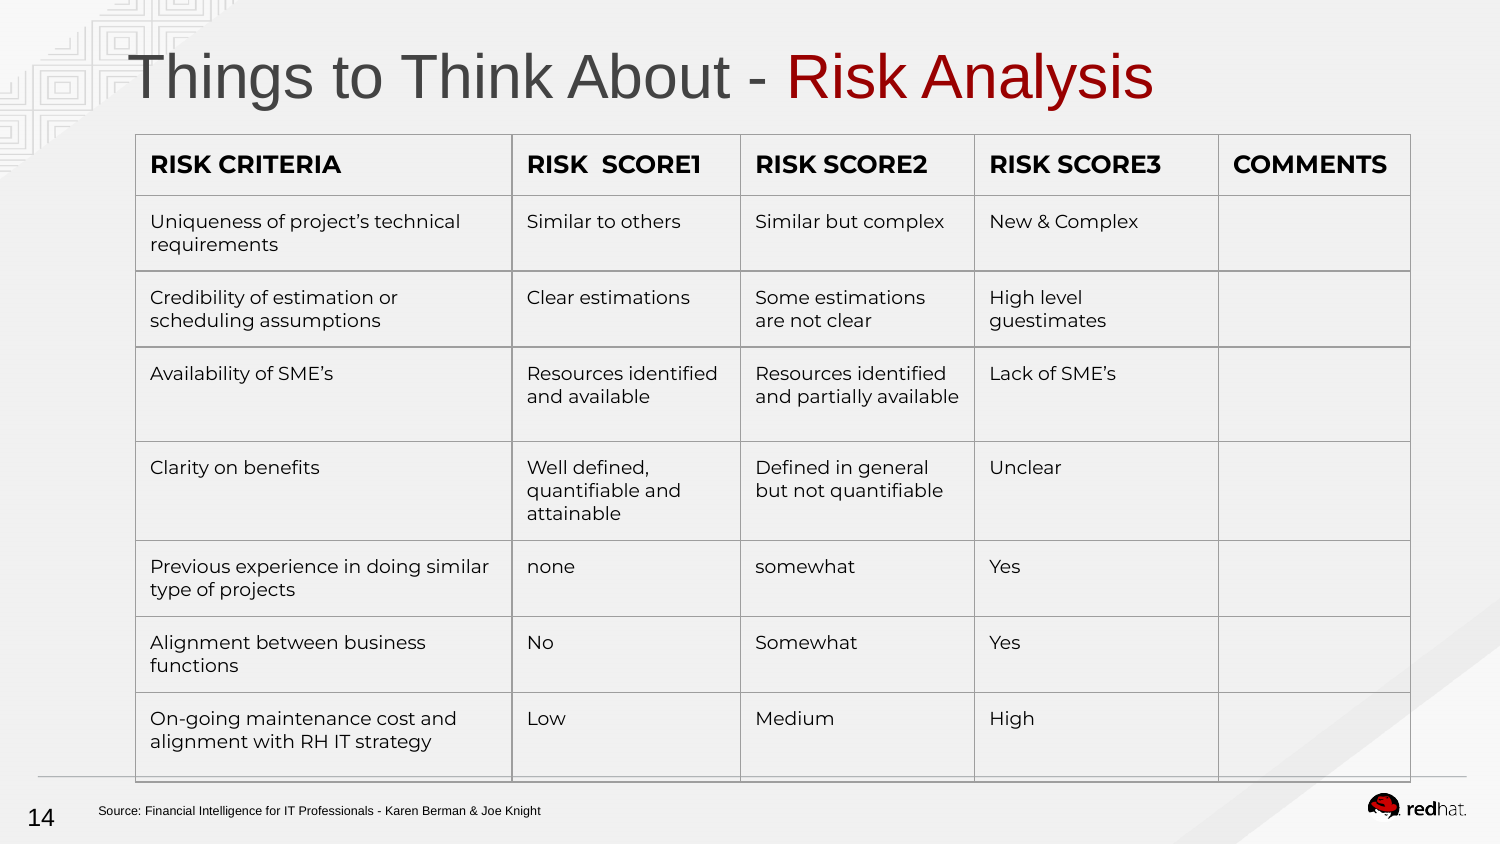

Things to Think About - Risk Analysis
| RISK CRITERIA | RISK SCORE1 | RISK SCORE2 | RISK SCORE3 | COMMENTS |
| --- | --- | --- | --- | --- |
| Uniqueness of project’s technical requirements | Similar to others | Similar but complex | New & Complex |  |
| Credibility of estimation or scheduling assumptions | Clear estimations | Some estimations are not clear | High level guestimates |  |
| Availability of SME’s | Resources identified and available | Resources identified and partially available | Lack of SME’s |  |
| Clarity on benefits | Well defined, quantifiable and attainable | Defined in general but not quantifiable | Unclear |  |
| Previous experience in doing similar type of projects | none | somewhat | Yes |  |
| Alignment between business functions | No | Somewhat | Yes |  |
| On-going maintenance cost and alignment with RH IT strategy | Low | Medium | High |  |
Source: Financial Intelligence for IT Professionals - Karen Berman & Joe Knight
14